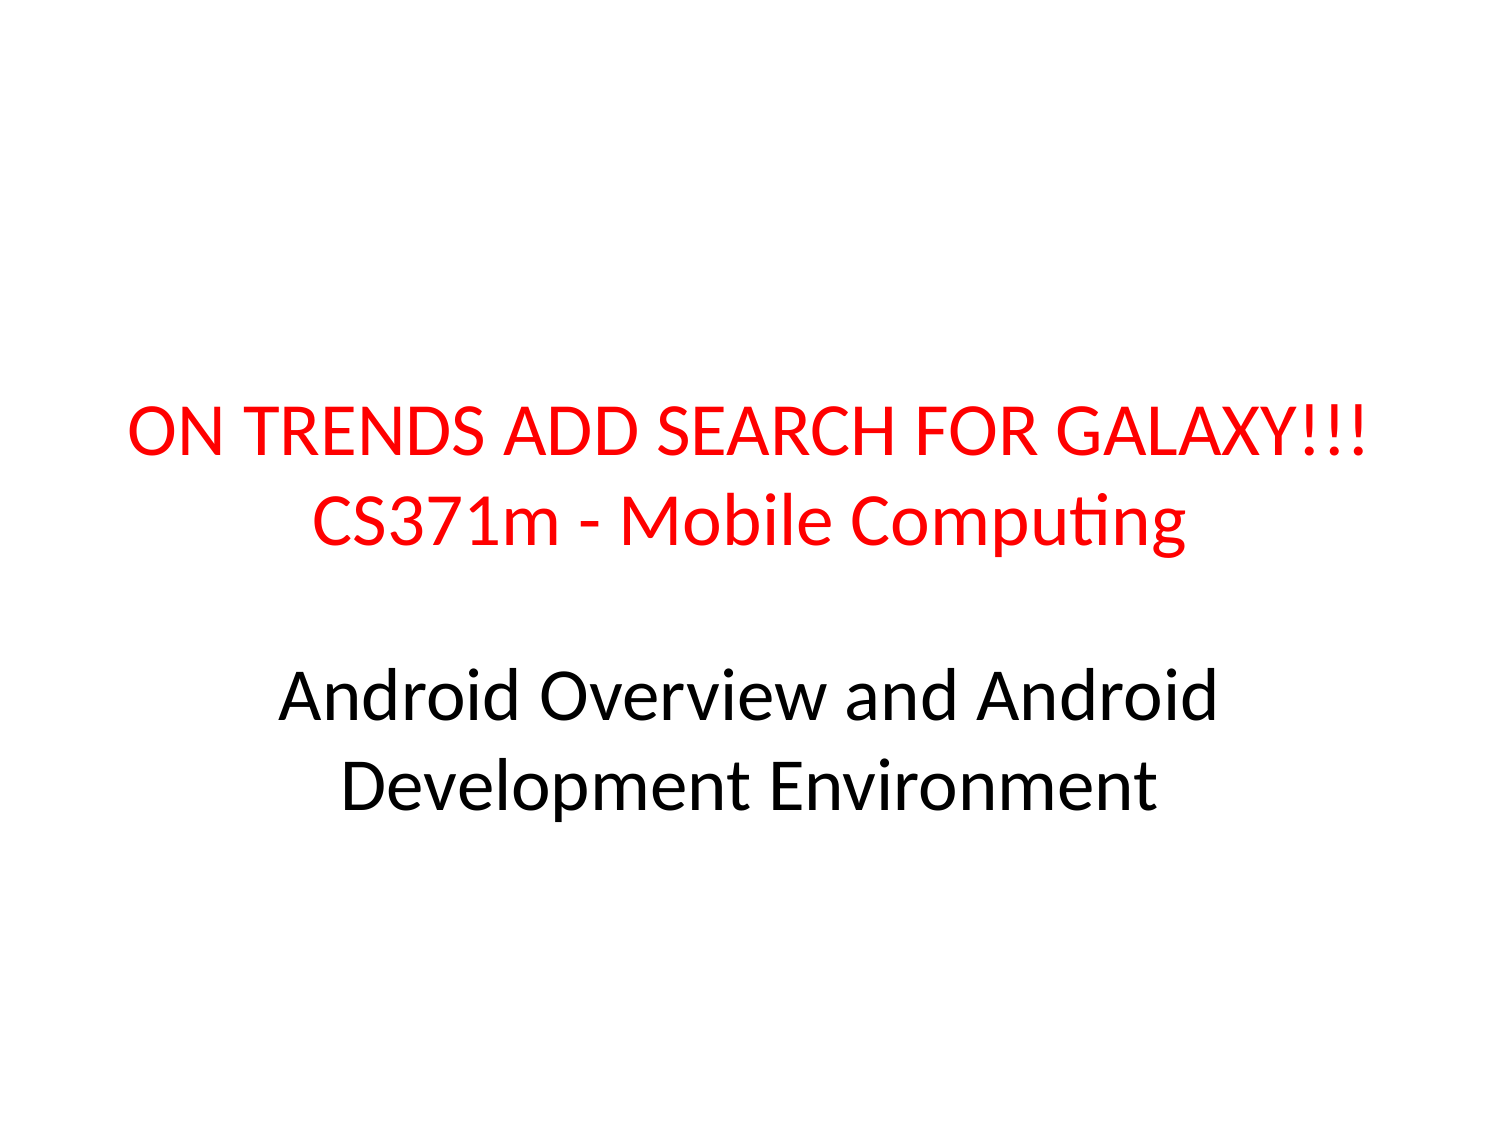

# ON TRENDS ADD SEARCH FOR GALAXY!!! CS371m - Mobile Computing
Android Overview and Android Development Environment